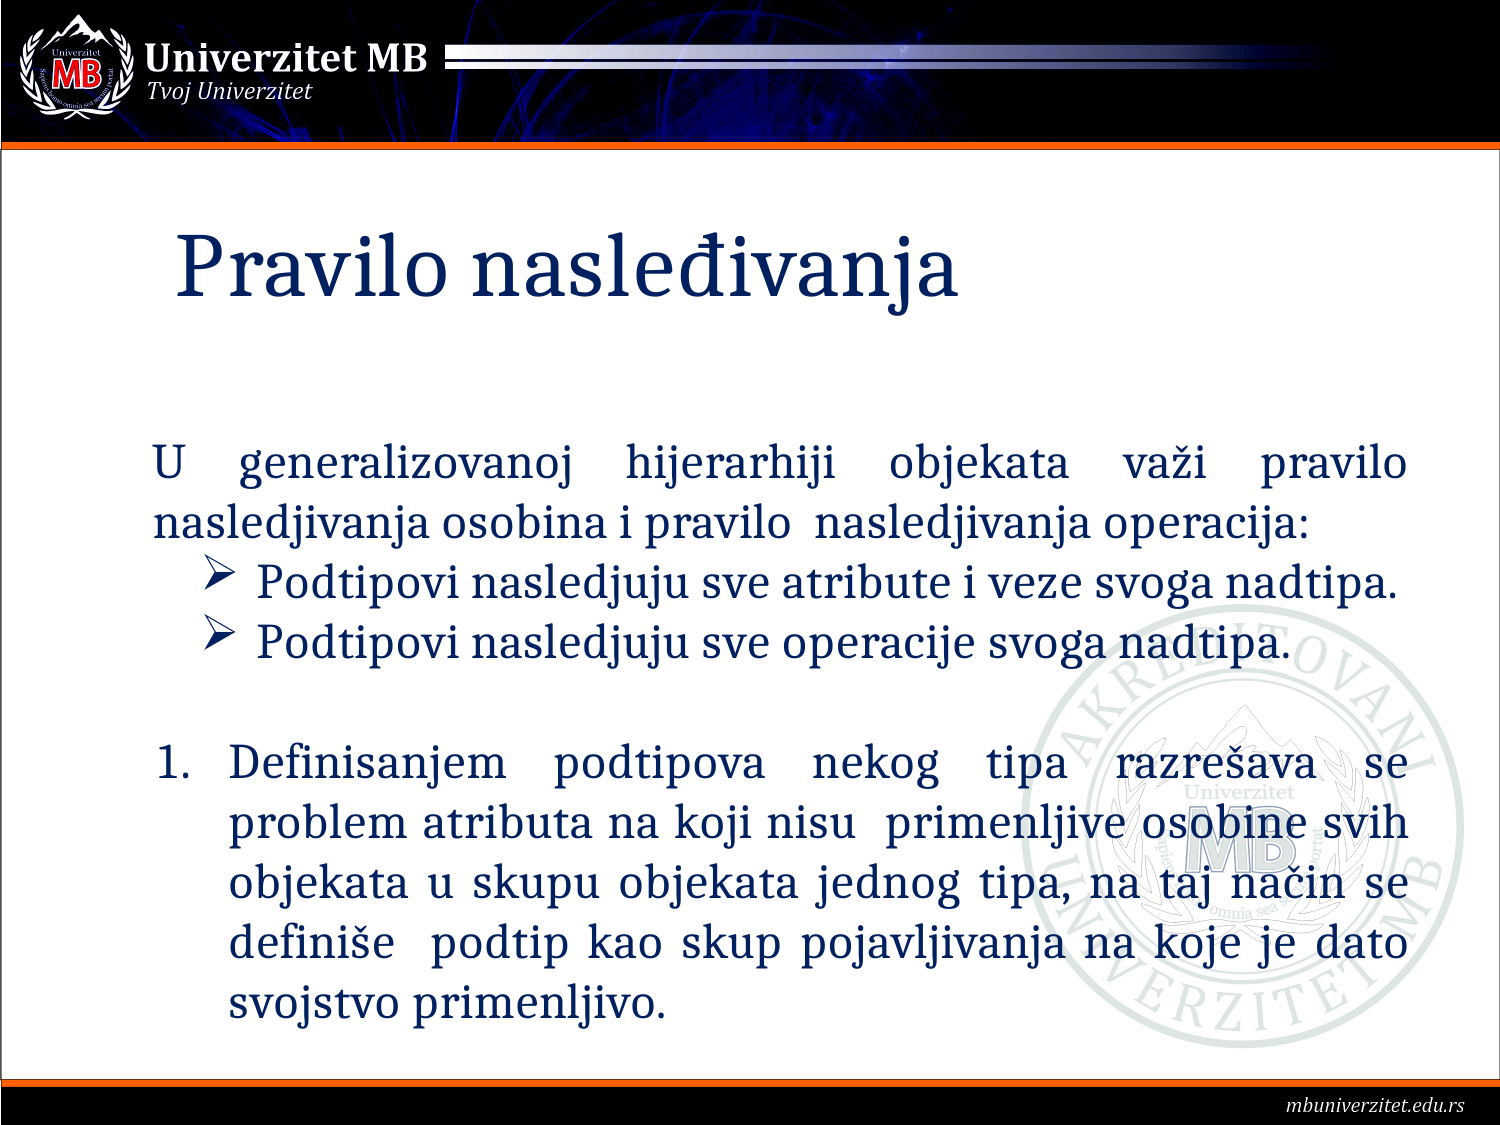

Pravilo nasleđivanja
U generalizovanoj hijerarhiji objekata važi pravilo nasledjivanja osobina i pravilo  nasledjivanja operacija:
Podtipovi nasledjuju sve atribute i veze svoga nadtipa.
Podtipovi nasledjuju sve operacije svoga nadtipa.

Definisanjem podtipova nekog tipa razrešava se problem atributa na koji nisu  primenljive osobine svih objekata u skupu objekata jednog tipa, na taj način se definiše  podtip kao skup pojavljivanja na koje je dato svojstvo primenljivo.